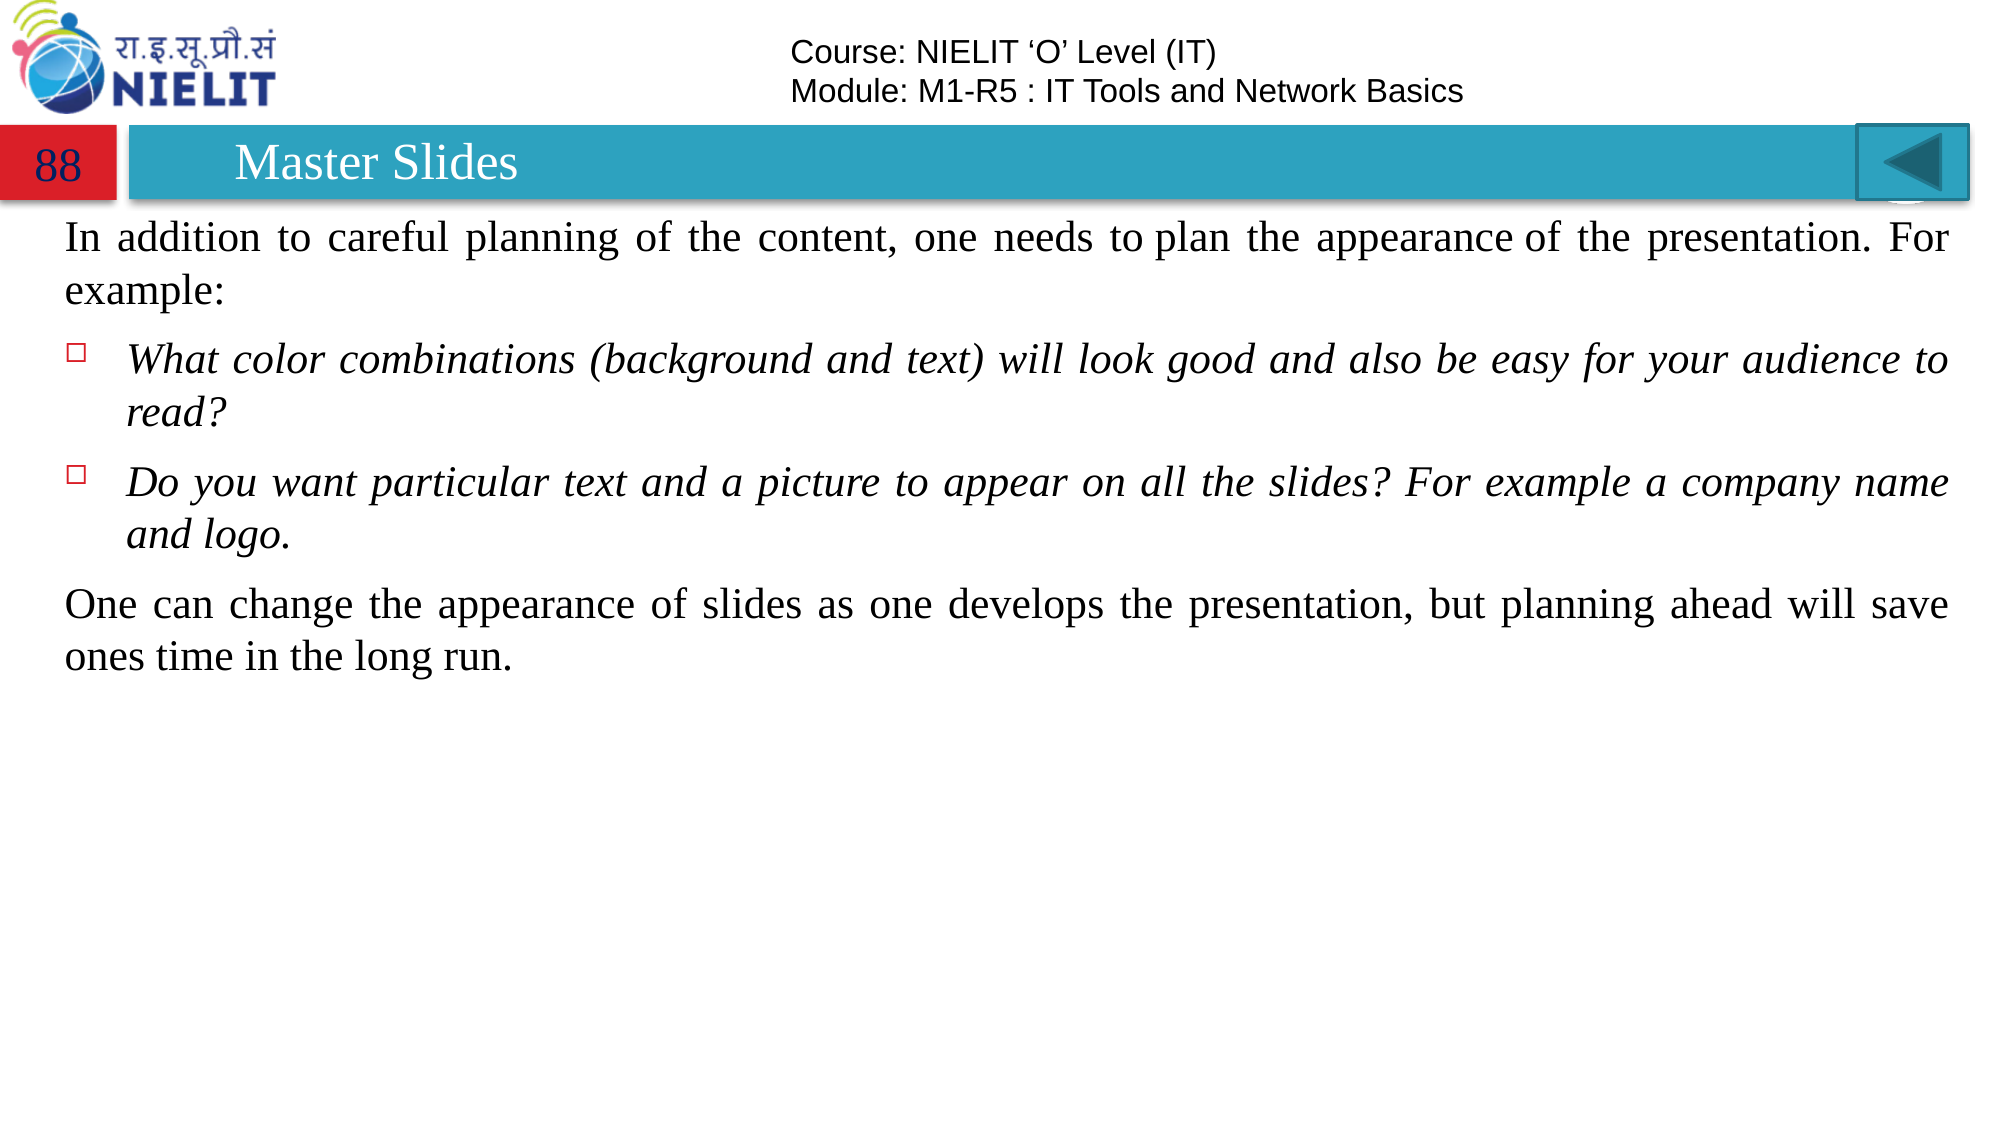

# Master Slides
88
In addition to careful planning of the content, one needs to plan the appearance of the presentation. For example:
What color combinations (background and text) will look good and also be easy for your audience to read?
Do you want particular text and a picture to appear on all the slides? For example a company name and logo.
One can change the appearance of slides as one develops the presentation, but planning ahead will save ones time in the long run.